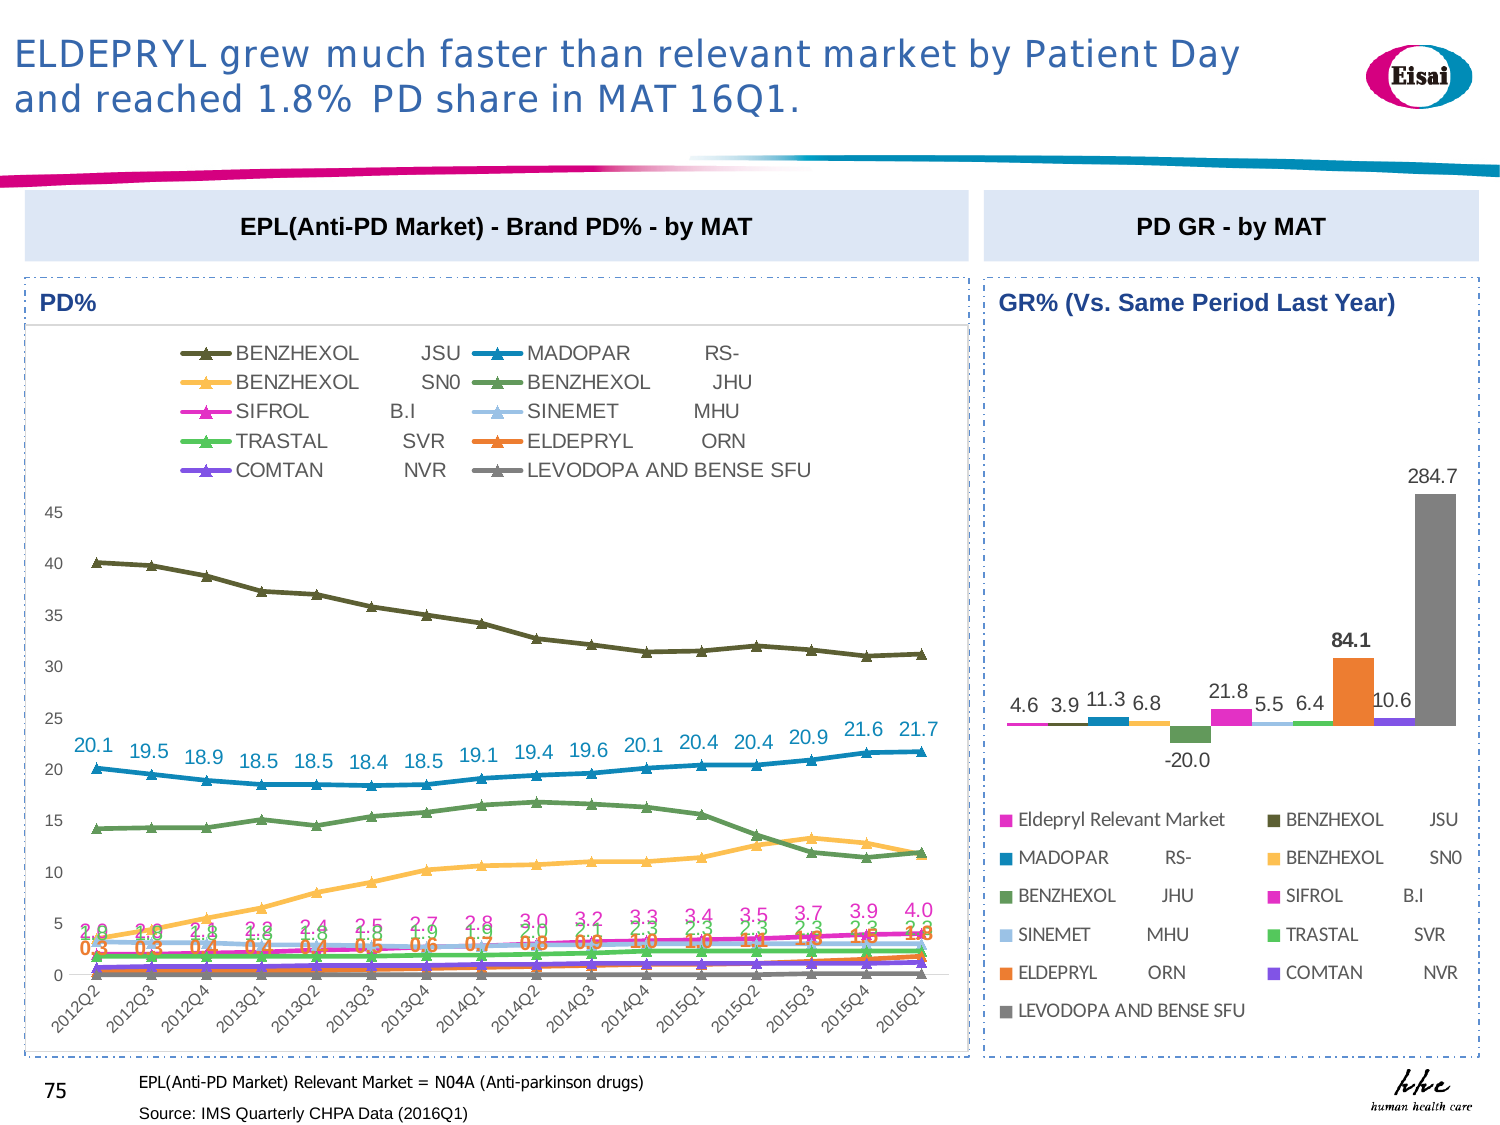

ELDEPRYL grew much faster than relevant market by Patient Day and reached 1.8% PD share in MAT 16Q1.
EPL(Anti-PD Market) - Brand PD% - by MAT
PD GR - by MAT

PD%
GR% (Vs. Same Period Last Year)

### Chart

| Category | BENZHEXOL          JSU | MADOPAR            RS- | BENZHEXOL          SN0 | BENZHEXOL          JHU | SIFROL             B.I | SINEMET            MHU | TRASTAL            SVR | ELDEPRYL           ORN | COMTAN             NVR | LEVODOPA AND BENSE SFU |
|---|---|---|---|---|---|---|---|---|---|---|
| 2012Q2 | 40.1 | 20.1 | 3.5 | 14.2 | 2.0 | 3.2 | 1.8 | 0.3 | 0.7 | 0.0 |
| 2012Q3 | 39.8 | 19.5 | 4.4 | 14.3 | 2.0 | 3.1 | 1.8 | 0.3 | 0.8 | 0.0 |
| 2012Q4 | 38.8 | 18.9 | 5.5 | 14.3 | 2.1 | 3.1 | 1.8 | 0.4 | 0.8 | 0.0 |
| 2013Q1 | 37.3 | 18.5 | 6.5 | 15.1 | 2.2 | 2.9 | 1.8 | 0.4 | 0.8 | 0.0 |
| 2013Q2 | 37.0 | 18.5 | 8.0 | 14.5 | 2.4 | 2.9 | 1.8 | 0.4 | 0.9 | 0.0 |
| 2013Q3 | 35.8 | 18.4 | 9.0 | 15.4 | 2.5 | 2.8 | 1.8 | 0.5 | 0.9 | 0.0 |
| 2013Q4 | 35.0 | 18.5 | 10.2 | 15.8 | 2.7 | 2.7 | 1.9 | 0.6 | 0.9 | 0.0 |
| 2014Q1 | 34.2 | 19.1 | 10.6 | 16.5 | 2.8 | 2.8 | 1.9 | 0.7 | 1.0 | 0.0 |
| 2014Q2 | 32.7 | 19.4 | 10.7 | 16.8 | 3.0 | 2.9 | 2.0 | 0.8 | 1.0 | 0.0 |
| 2014Q3 | 32.1 | 19.6 | 11.0 | 16.6 | 3.2 | 2.9 | 2.1 | 0.9 | 1.1 | 0.0 |
| 2014Q4 | 31.4 | 20.1 | 11.0 | 16.3 | 3.3 | 3.0 | 2.3 | 1.0 | 1.1 | 0.0 |
| 2015Q1 | 31.5 | 20.4 | 11.4 | 15.6 | 3.4 | 3.0 | 2.3 | 1.0 | 1.1 | 0.0 |
| 2015Q2 | 32.0 | 20.4 | 12.6 | 13.6 | 3.5 | 3.0 | 2.3 | 1.1 | 1.1 | 0.0 |
| 2015Q3 | 31.6 | 20.9 | 13.3 | 11.9 | 3.7 | 3.0 | 2.3 | 1.3 | 1.1 | 0.1 |
| 2015Q4 | 31.0 | 21.6 | 12.8 | 11.4 | 3.9 | 3.0 | 2.3 | 1.5 | 1.1 | 0.1 |
| 2016Q1 | 31.2 | 21.7 | 11.7 | 11.9 | 4.0 | 3.0 | 2.3 | 1.8 | 1.2 | 0.1 |

### Chart

| Category |  |  |  |  |  |  |  |  |  |  |  |
|---|---|---|---|---|---|---|---|---|---|---|---|
EPL(Anti-PD Market) Relevant Market = N04A (Anti-parkinson drugs)
75
Source: IMS Quarterly CHPA Data (2016Q1)